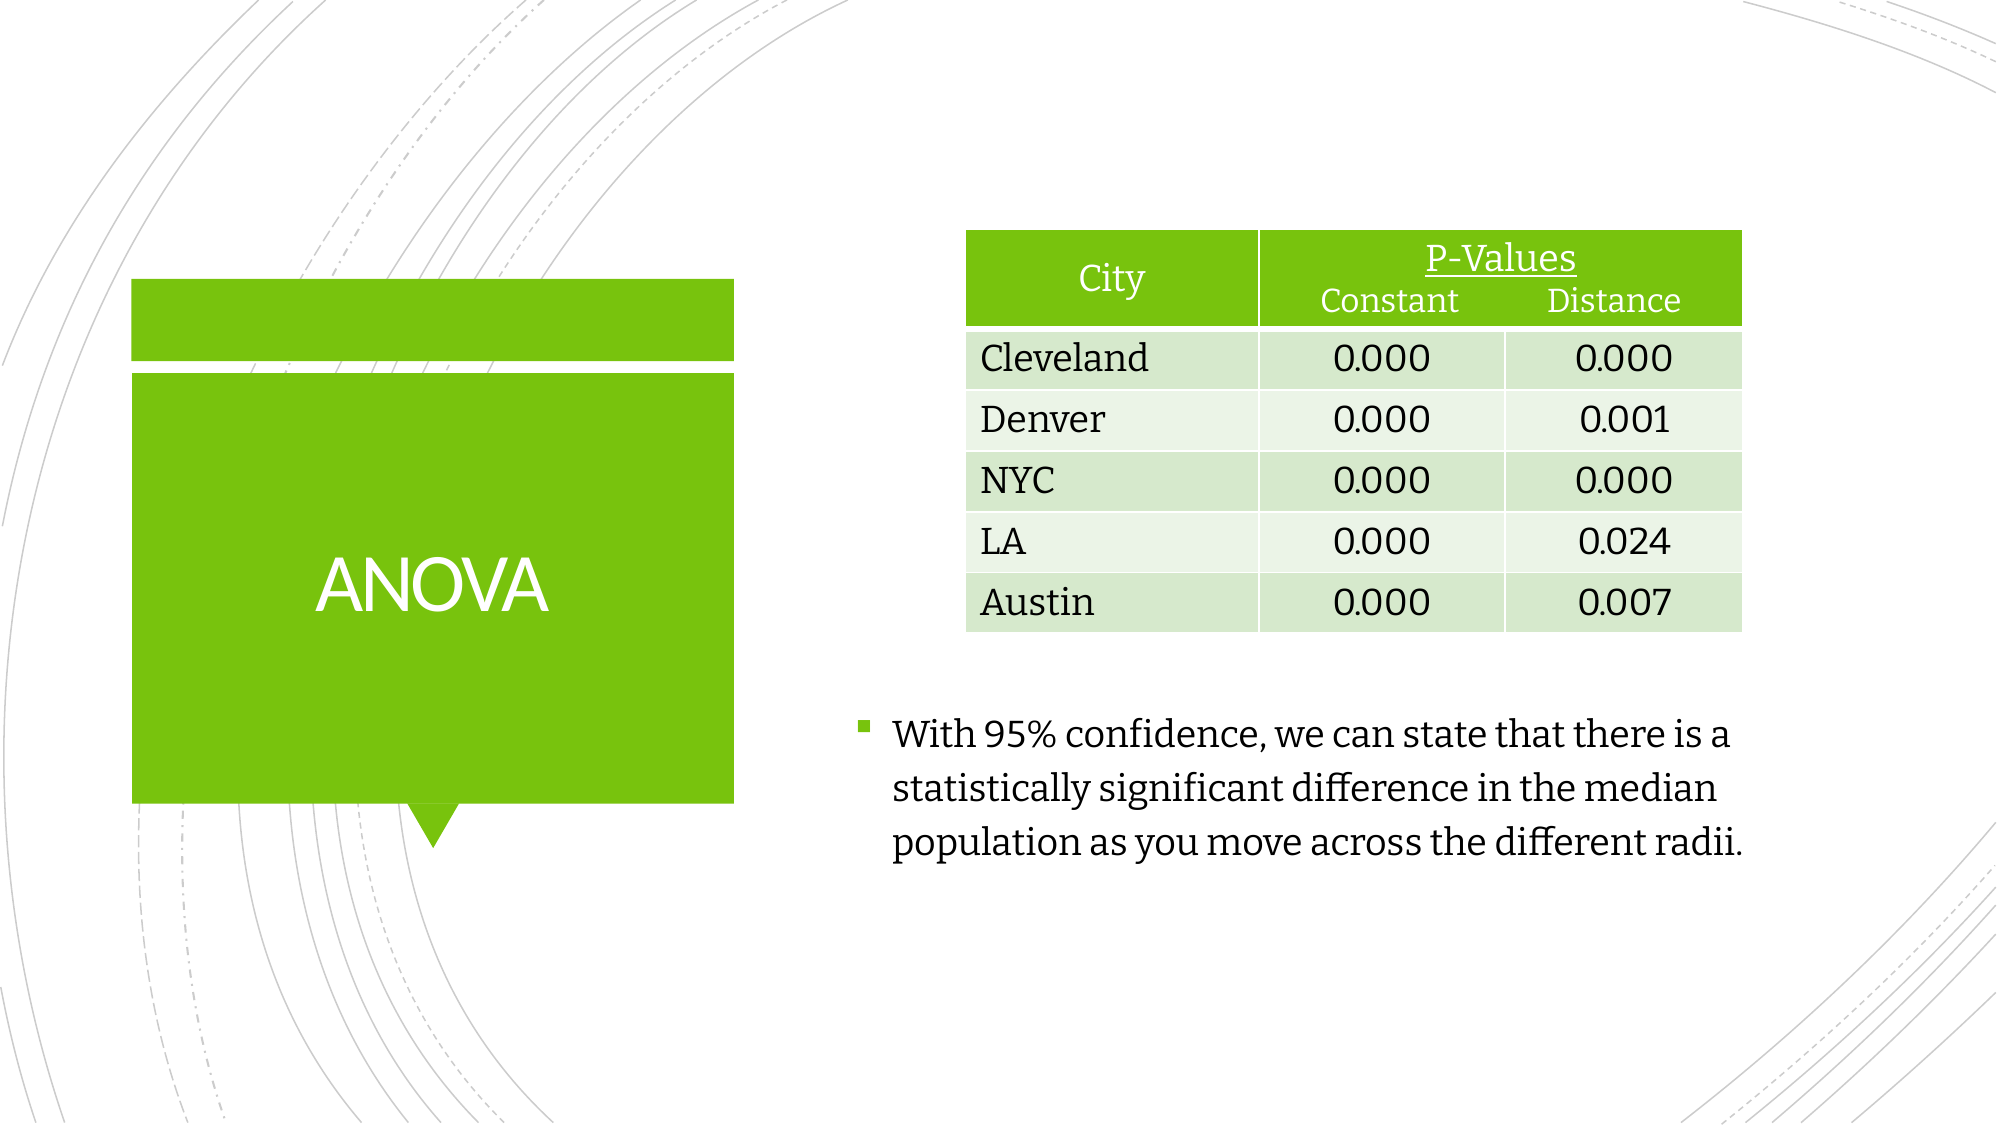

| City | P-Values Constant Distance |  |
| --- | --- | --- |
| Cleveland | 0.000 | 0.000 |
| Denver | 0.000 | 0.001 |
| NYC | 0.000 | 0.000 |
| LA | 0.000 | 0.024 |
| Austin | 0.000 | 0.007 |
# ANOVA
With 95% confidence, we can state that there is a statistically significant difference in the median population as you move across the different radii.